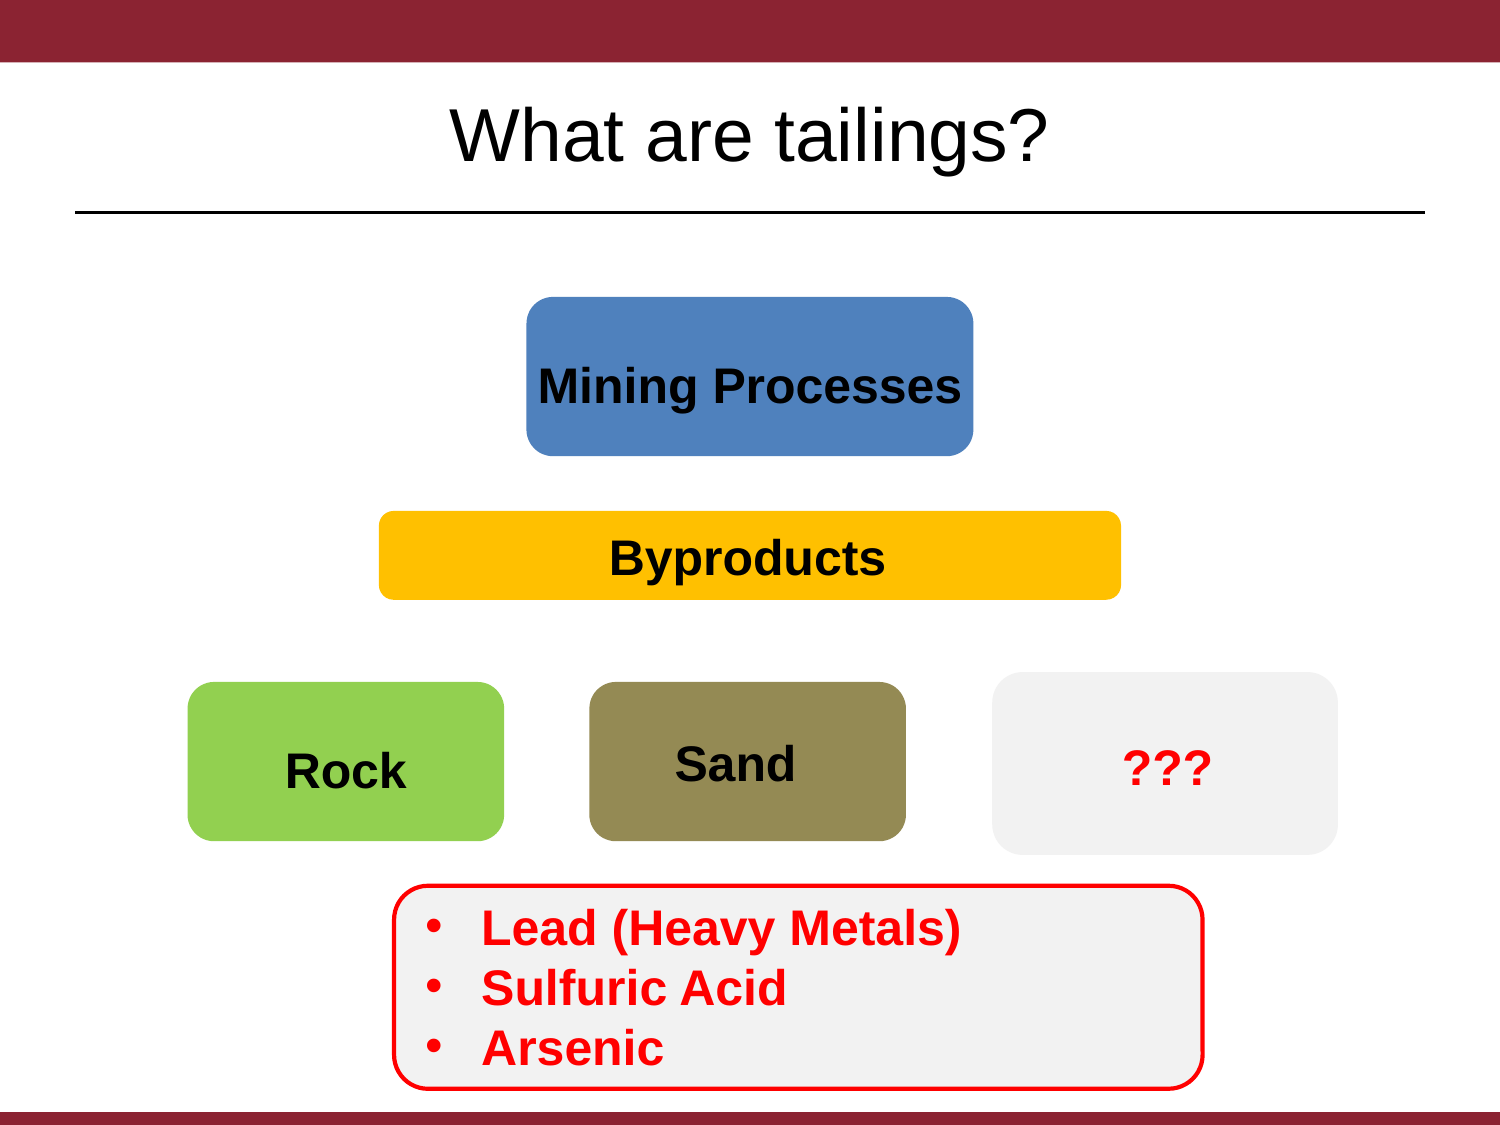

# What are tailings?

Mining Processes

Byproducts

???

Rock

Sand

Lead (Heavy Metals)
Sulfuric Acid
Arsenic